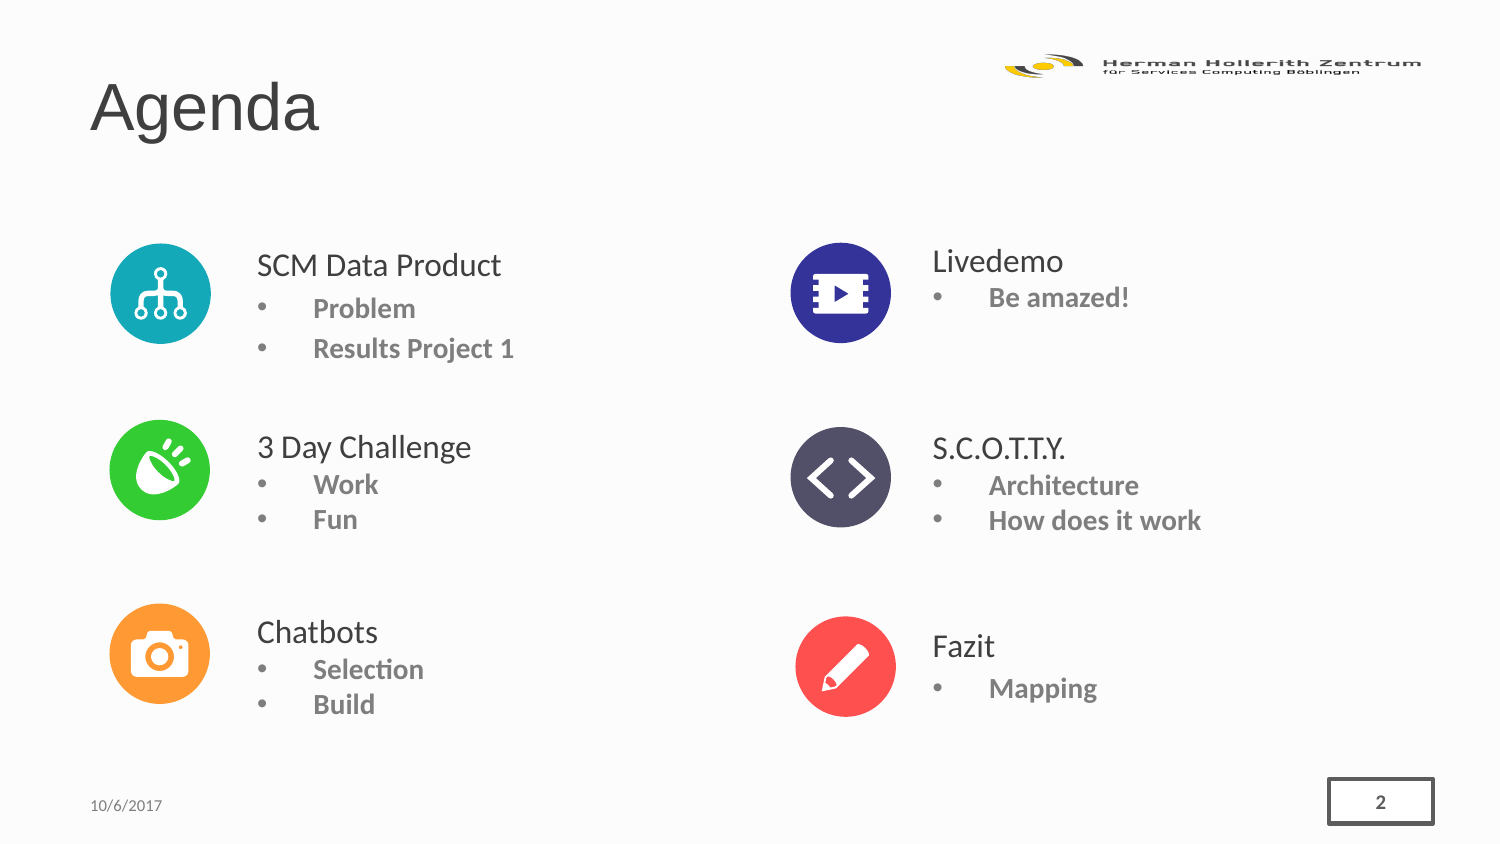

# Agenda

Livedemo
Be amazed!

SCM Data Product
Problem
Results Project 1

3 Day Challenge
Work
Fun

S.C.O.T.T.Y.
Architecture
How does it work

Chatbots
Selection
Build

Fazit
Mapping

10/6/2017